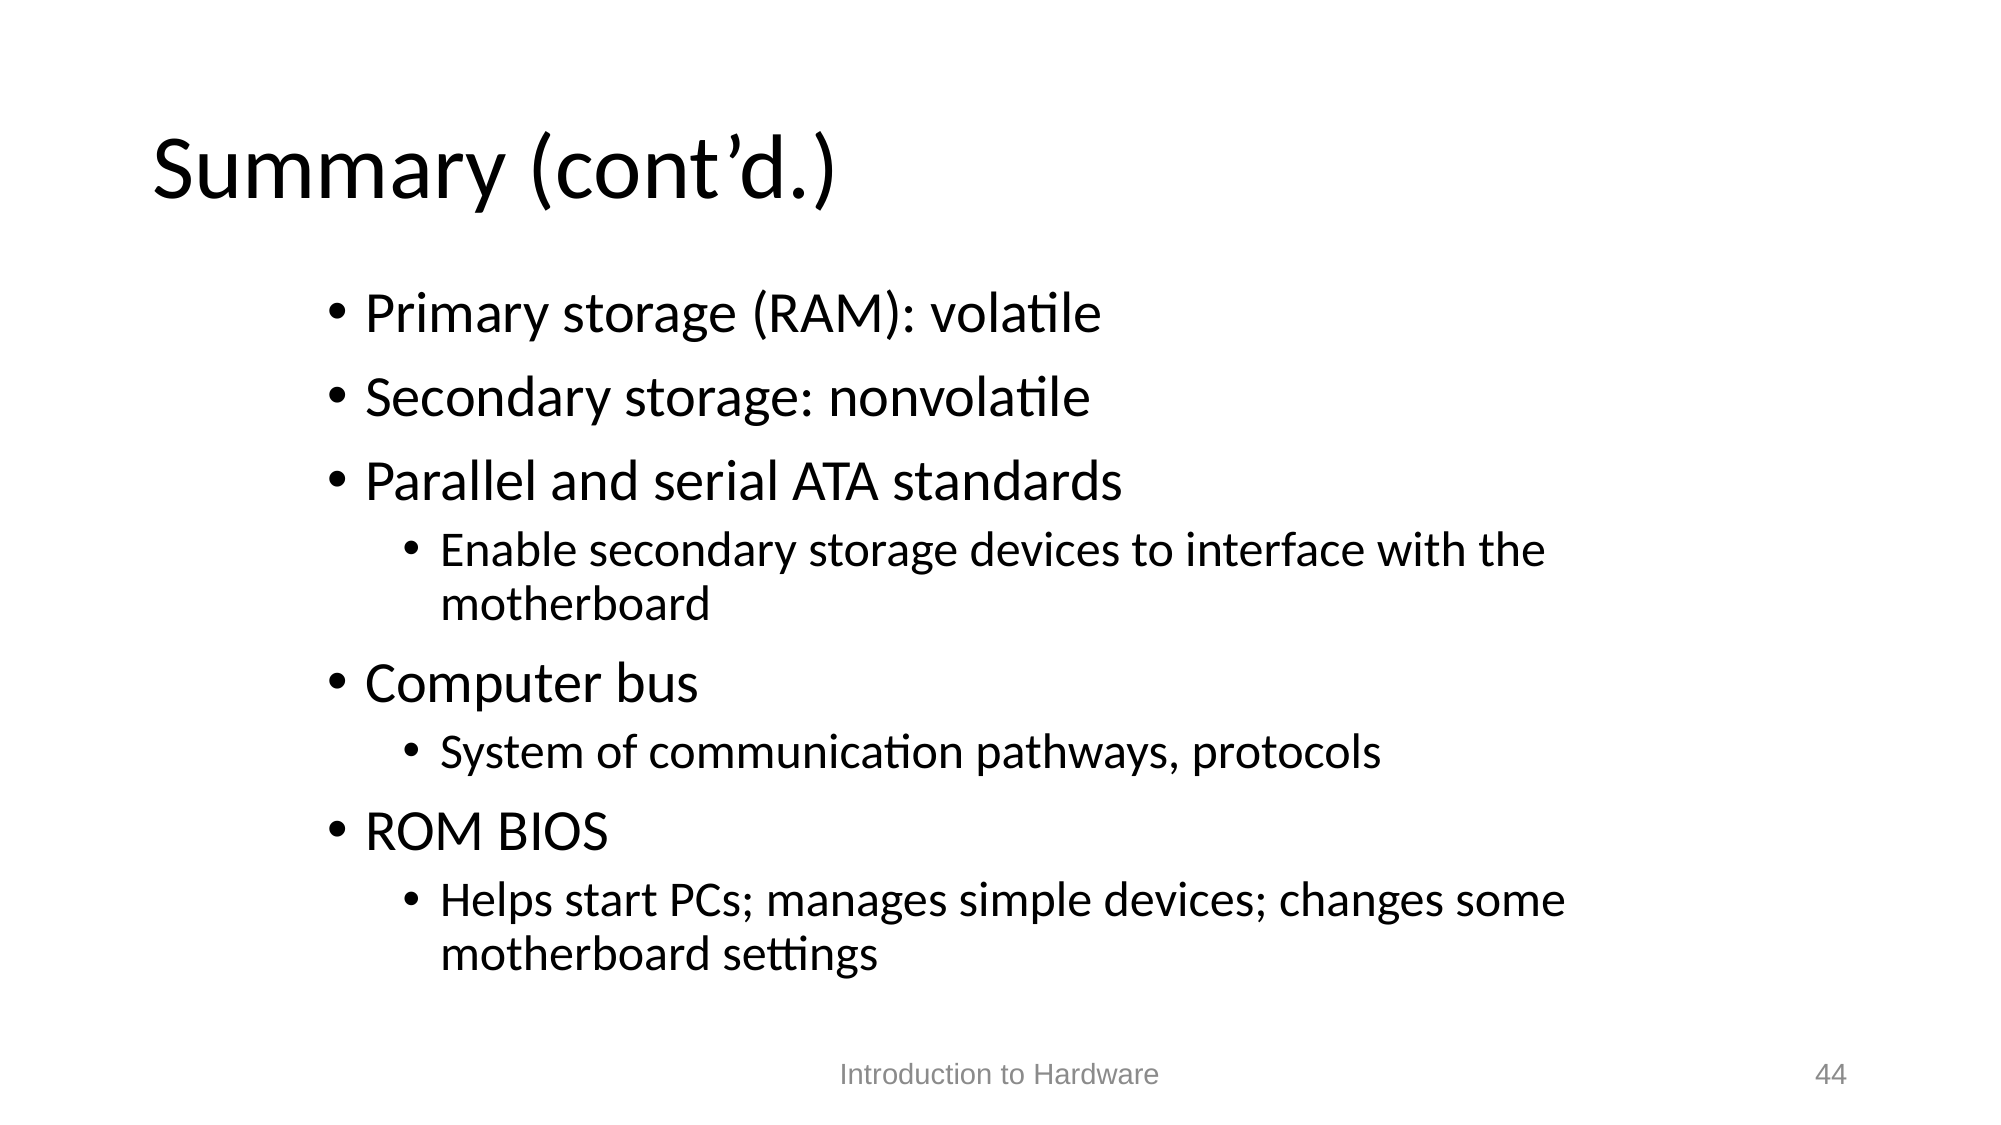

# Summary (cont’d.)
Primary storage (RAM): volatile
Secondary storage: nonvolatile
Parallel and serial ATA standards
Enable secondary storage devices to interface with the motherboard
Computer bus
System of communication pathways, protocols
ROM BIOS
Helps start PCs; manages simple devices; changes some motherboard settings
Introduction to Hardware
44